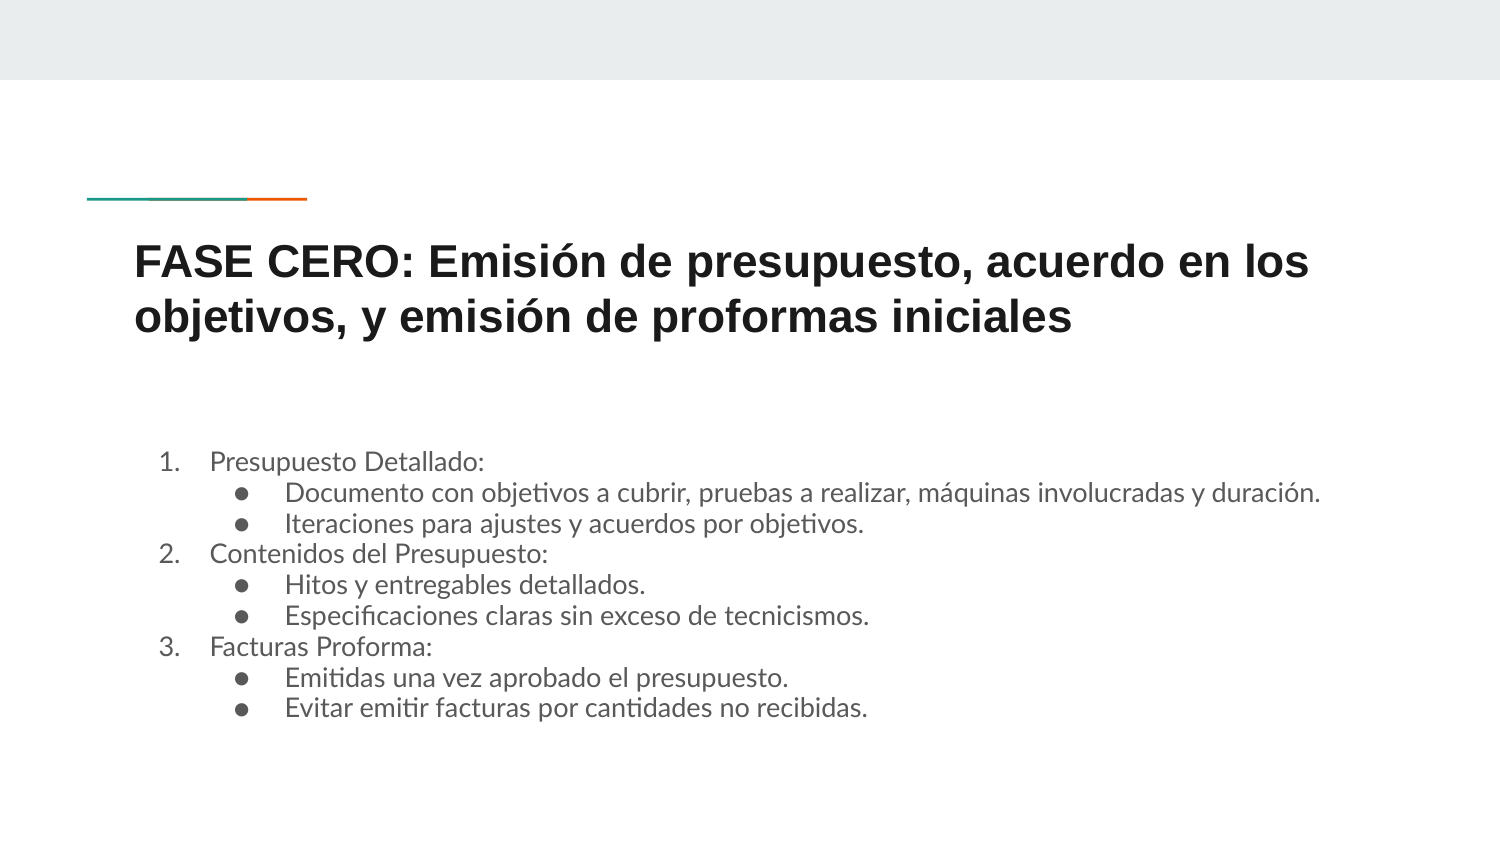

# FASE CERO: Emisión de presupuesto, acuerdo en los objetivos, y emisión de proformas iniciales
Presupuesto Detallado:
Documento con objetivos a cubrir, pruebas a realizar, máquinas involucradas y duración.
Iteraciones para ajustes y acuerdos por objetivos.
Contenidos del Presupuesto:
Hitos y entregables detallados.
Especificaciones claras sin exceso de tecnicismos.
Facturas Proforma:
Emitidas una vez aprobado el presupuesto.
Evitar emitir facturas por cantidades no recibidas.